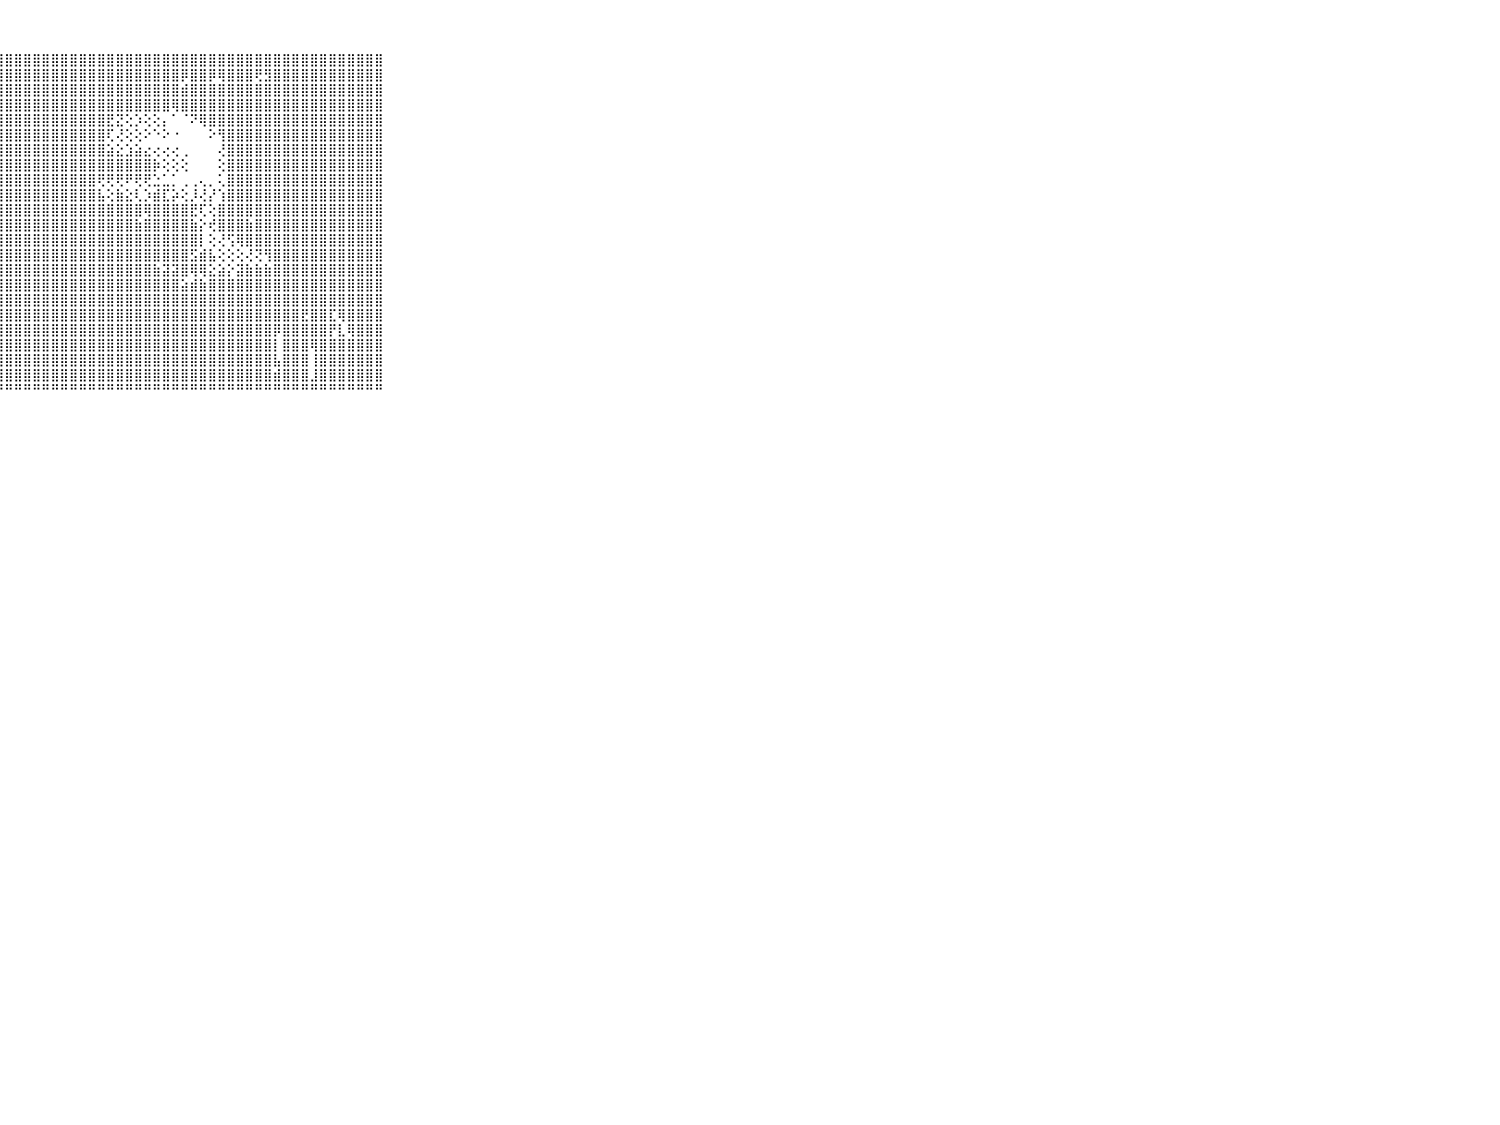

⠀⠀⠀⠀⠀⠀⠀⠀⠀⠀⠀⢸⣿⣿⡿⢇⠕⢕⢕⣹⣿⣿⣿⣿⣿⣿⣿⣿⣿⣿⣿⣿⣿⣿⣿⣿⣿⣿⣿⣿⣿⣿⣿⣿⣿⣿⣿⣿⣿⣿⣿⣿⣿⣿⣿⣿⣿⣿⣿⣿⣿⣿⣿⣿⣿⣿⣿⣿⣿⠀⠀⠀⠀⠀⠀⠀⠀⠀⠀⠀⠀
⠀⠀⠀⠀⠀⠀⠀⠀⠀⠀⠀⢸⣿⣿⣾⡇⠀⢘⢎⢸⣿⣿⣿⣿⣿⣿⣿⣿⣿⣿⣿⣿⣿⣿⣿⣿⣿⣿⣿⣿⣿⣿⣿⣿⣿⣿⣿⡿⣿⣿⡿⢿⣿⣿⣿⢟⣻⣿⣿⣿⣿⣿⣿⣿⣿⣿⣿⣿⣿⠀⠀⠀⠀⠀⠀⠀⠀⠀⠀⠀⠀
⠀⠀⠀⠀⠀⠀⠀⠀⠀⠀⠀⢜⡟⢽⣟⡕⠐⠕⢕⢻⣿⣿⣿⣿⣿⣿⣿⣿⣿⣿⣿⣿⣿⣿⣿⣿⣿⣿⣿⣿⣿⣿⣿⣿⣿⣿⣿⣾⣿⣿⣿⣿⣿⣿⣿⣿⣿⣿⣿⣿⣿⣿⣿⣿⣿⣿⣿⣿⣿⠀⠀⠀⠀⠀⠀⠀⠀⠀⠀⠀⠀
⠀⠀⠀⠀⠀⠀⠀⠀⠀⠀⠀⢸⣫⣿⣿⡇⠀⢅⢕⢸⣿⣿⣿⣿⣿⣿⣿⣿⣿⣿⣿⣿⣿⣿⣿⣿⣿⣿⣿⣿⣿⣿⣿⣿⣿⣿⢿⣿⣿⣿⣿⣿⣿⣿⣿⣿⣿⣿⣿⣿⣿⣿⣿⣿⣿⣿⣿⣿⣿⠀⠀⠀⠀⠀⠀⠀⠀⠀⠀⠀⠀
⠀⠀⠀⠀⠀⠀⠀⠀⠀⠀⠀⣸⣿⣿⣿⣇⢄⢇⢕⣸⣿⣿⣿⣿⣿⣿⣿⣿⣿⣿⣿⣿⣿⣿⣿⣿⣿⣿⣿⣟⣝⢕⡱⢕⢕⡄⠁⠈⠝⢿⣿⣿⣿⣿⣿⣿⣿⣿⣿⣿⣿⣿⣿⣿⣿⣿⣿⣿⣿⠀⠀⠀⠀⠀⠀⠀⠀⠀⠀⠀⠀
⠀⠀⠀⠀⠀⠀⠀⠀⠀⠀⠀⢿⣿⣿⣿⡗⠄⡕⢜⢸⣿⣿⣿⣿⣿⣿⣿⣿⣿⣿⣿⣿⣿⣿⣿⣿⣿⣿⣿⢏⢜⢕⢕⠕⠑⠕⠐⠀⠀⠀⠕⢻⣿⣿⣿⣿⣿⣿⣿⣿⣿⣿⣿⣿⣿⣿⣿⣿⣿⠀⠀⠀⠀⠀⠀⠀⠀⠀⠀⠀⠀
⠀⠀⠀⠀⠀⠀⠀⠀⠀⠀⠀⢸⣿⣽⣷⡕⢄⢕⢕⢼⣿⣿⣿⣿⣿⣿⣿⣿⣿⣿⣿⣿⣿⣿⣿⣿⣿⣿⣿⣵⣕⣱⣵⣔⢔⢔⢔⢀⠀⠀⠀⢜⣿⣿⣿⣿⣿⣿⣿⣿⣿⣿⣿⣿⣿⣿⣿⣿⣿⠀⠀⠀⠀⠀⠀⠀⠀⠀⠀⠀⠀
⠀⠀⠀⠀⠀⠀⠀⠀⠀⠀⠀⢸⣿⣿⣽⢕⠄⢕⢜⢸⣿⣿⣿⣿⣿⣿⣿⣿⣿⣿⣿⣿⣿⣿⣿⣿⣿⣿⣿⣿⣿⣿⣿⣿⡷⢕⢕⢕⠀⠀⠀⢕⣿⣿⣿⣿⣿⣿⣿⣿⣿⣿⣿⣿⣿⣿⣿⣿⣿⠀⠀⠀⠀⠀⠀⠀⠀⠀⠀⠀⠀
⠀⠀⠀⠀⠀⠀⠀⠀⠀⠀⠀⢸⣿⣿⣿⢕⠔⢕⢕⢼⣿⣿⣿⣿⣿⣿⣿⣿⣿⣿⣿⣿⣿⣿⣿⣿⣿⣿⢟⢟⢟⠟⢟⢟⣑⣁⡁⢀⢀⢄⡀⢅⣿⣿⣿⣿⣿⣿⣿⣿⣿⣿⣿⣿⣿⣿⣿⣿⣿⠀⠀⠀⠀⠀⠀⠀⠀⠀⠀⠀⠀
⠀⠀⠀⠀⠀⠀⠀⠀⠀⠀⠀⢸⣾⣿⣿⢕⠀⢕⢕⢸⣿⣿⣿⣿⣿⣿⣿⣿⣿⣿⣿⣿⣿⣿⣿⣿⣿⣿⣧⢕⣷⣕⢇⡱⣾⣏⡵⢕⡸⢜⡜⢱⣿⣿⣿⣿⣿⣿⣿⣿⣿⣿⣿⣿⣿⣿⣿⣿⣿⠀⠀⠀⠀⠀⠀⠀⠀⠀⠀⠀⠀
⠀⠀⠀⠀⠀⠀⠀⠀⠀⠀⠀⣾⣷⡿⣿⢔⠐⢕⢕⣼⣿⣿⣿⣿⣿⣿⣿⣿⣿⣿⣿⣿⣿⣿⣿⣿⣿⣿⣿⣿⣿⣿⣿⢿⣿⣿⣿⣿⣟⢏⢕⣿⣿⣿⣿⣿⣿⣿⣿⣿⣿⣿⣿⣿⣿⣿⣿⣿⣿⠀⠀⠀⠀⠀⠀⠀⠀⠀⠀⠀⠀
⠀⠀⠀⠀⠀⠀⠀⠀⠀⠀⠀⢽⣿⣽⡟⠁⠀⢕⢕⣺⣿⣿⣿⣿⣿⣿⣿⣿⣿⣿⣿⣿⣿⣿⣿⣿⣿⣿⣿⣿⣿⣿⣷⣿⣿⣿⣿⣿⣷⡕⢞⣿⣿⣿⣷⣿⣿⣿⣿⣿⣿⣿⣿⣿⣿⣿⣿⣿⣿⠀⠀⠀⠀⠀⠀⠀⠀⠀⠀⠀⠀
⠀⠀⠀⠀⠀⠀⠀⠀⠀⠀⠀⢸⣿⡻⣽⢔⠁⢕⢕⣿⣿⣿⣿⣿⣿⣿⣿⣿⣿⣿⣿⣿⣿⣿⣿⣿⣿⣿⣿⣿⣿⣿⣿⣿⣿⣿⣿⣿⣿⡇⢕⢜⢫⢿⣿⣿⣿⣿⣿⣿⣿⣿⣿⣿⣿⣿⣿⣿⣿⠀⠀⠀⠀⠀⠀⠀⠀⠀⠀⠀⠀
⠀⠀⠀⠀⠀⠀⠀⠀⠀⠀⠀⢸⣿⣿⡗⠁⠀⢕⢕⣿⣿⣿⣿⣿⣿⣿⣿⣿⣿⣿⣿⣿⣿⣿⣿⣿⣿⣿⣿⣿⣿⣿⣿⣿⣿⣿⣿⣿⣫⣾⣧⢕⢕⢕⢜⢝⢻⣿⣿⣿⣿⣿⣿⣿⣿⣿⣿⣿⣿⠀⠀⠀⠀⠀⠀⠀⠀⠀⠀⠀⠀
⠀⠀⠀⠀⠀⠀⠀⠀⠀⠀⠀⢸⣿⣿⡏⢔⠑⢕⢕⣿⣿⣿⣿⣿⣿⣿⣿⣿⣿⣿⣿⣿⣿⣿⣿⣿⣿⣿⣿⣿⣿⣿⣿⣿⣷⣽⣽⣿⢿⢿⣕⣵⡕⣽⣷⣷⣷⣿⣿⣿⣿⣿⣿⣿⣿⣿⣿⣿⣿⠀⠀⠀⠀⠀⠀⠀⠀⠀⠀⠀⠀
⠀⠀⠀⠀⠀⠀⠀⠀⠀⠀⠀⢸⣽⣿⡇⠀⢕⢕⢕⣿⣿⣿⣿⣿⣿⣿⣿⣿⣿⣿⣿⣿⣿⣿⣿⣿⣿⣿⣿⣿⣿⣿⣿⣿⣿⣿⣿⣵⣾⣷⣿⣿⣿⣿⣿⣿⣿⣿⣿⣿⣿⣿⣿⣿⣿⣿⣿⣿⣿⠀⠀⠀⠀⠀⠀⠀⠀⠀⠀⠀⠀
⠀⠀⠀⠀⠀⠀⠀⠀⠀⠀⠀⢕⣿⣿⡇⢐⢑⢕⢱⣿⣿⣿⣿⣿⣿⣿⣿⣿⣿⣿⣿⣿⣿⣿⣿⣿⣿⣿⣿⣿⣿⣿⣿⣿⣿⣿⣿⣿⣿⣿⣿⣿⣿⣿⣿⣿⣿⣿⣿⣿⣿⣿⣿⣿⣿⣿⣿⣿⣿⠀⠀⠀⠀⠀⠀⠀⠀⠀⠀⠀⠀
⠀⠀⠀⠀⠀⠀⠀⠀⠀⠀⠀⢜⢇⡜⢕⠀⢕⢕⢸⣿⣿⣿⣿⣿⣿⣿⣿⣿⣿⣿⣿⣿⣿⣿⣿⣿⣿⣿⣿⣿⣿⣿⣿⣿⣿⣿⣿⣿⣿⣿⣿⣿⣿⣿⣿⣿⣿⣿⣿⣿⣟⣿⣿⣏⢿⣿⣿⣿⣿⠀⠀⠀⠀⠀⠀⠀⠀⠀⠀⠀⠀
⠀⠀⠀⠀⠀⠀⠀⠀⠀⠀⠀⢕⢱⢱⢕⢐⢕⢕⢼⣿⣿⣿⣿⣿⣿⣿⣿⣿⣿⣿⣿⣿⣿⣿⣿⣿⣿⣿⣿⣿⣿⣿⣿⣿⣿⣿⣿⣿⣿⣿⣿⣿⣿⣿⣿⣿⣿⡿⣿⣿⣿⣿⣿⡟⣇⢿⣿⣿⣿⠀⠀⠀⠀⠀⠀⠀⠀⠀⠀⠀⠀
⠀⠀⠀⠀⠀⠀⠀⠀⠀⠀⠀⢕⢕⡜⢕⠀⢕⢕⢸⣿⣿⣿⣿⣿⣿⣿⣿⣿⣿⣿⣿⣿⣿⣿⣿⣿⣿⣿⣿⣿⣿⣿⣿⣿⣿⣿⣿⣿⣿⣿⣿⣿⣿⣿⣿⣿⣿⡇⣿⣿⣿⢿⣿⣿⣿⣿⣿⣿⣿⠀⠀⠀⠀⠀⠀⠀⠀⠀⠀⠀⠀
⠀⠀⠀⠀⠀⠀⠀⠀⠀⠀⠀⢕⢜⣕⢁⠔⢕⢕⣼⣿⣿⣿⣿⣿⣿⣿⣿⣿⣿⣿⣿⣿⣿⣿⣿⣿⣿⣿⣿⣿⣿⣿⣿⣿⣿⣿⣿⣿⣿⣿⣿⣿⣿⣿⣿⣿⣿⣧⣿⣿⣿⢸⣿⣿⣿⣿⣿⣿⣿⠀⠀⠀⠀⠀⠀⠀⠀⠀⠀⠀⠀
⠀⠀⠀⠀⠀⠀⠀⠀⠀⠀⠀⢕⢧⡼⢁⠀⢕⢕⣸⣿⣿⣿⣿⣿⣿⣿⣿⣿⣿⣿⣿⣿⣿⣿⣿⣿⣿⣿⣿⣿⣿⣿⣿⣿⣿⣿⣿⣿⣿⣿⣿⣿⣿⣿⣿⣿⣿⣾⣿⣿⣿⣸⣿⣿⣿⣿⣿⣿⣿⠀⠀⠀⠀⠀⠀⠀⠀⠀⠀⠀⠀
⠀⠀⠀⠀⠀⠀⠀⠀⠀⠀⠀⠑⠑⠃⠑⠑⠑⠑⠚⠛⠛⠛⠛⠛⠛⠛⠛⠛⠛⠛⠛⠛⠛⠛⠛⠛⠛⠛⠛⠛⠛⠛⠛⠛⠛⠛⠛⠛⠛⠛⠛⠛⠛⠛⠛⠛⠛⠛⠛⠛⠛⠛⠛⠛⠛⠛⠛⠛⠛⠀⠀⠀⠀⠀⠀⠀⠀⠀⠀⠀⠀